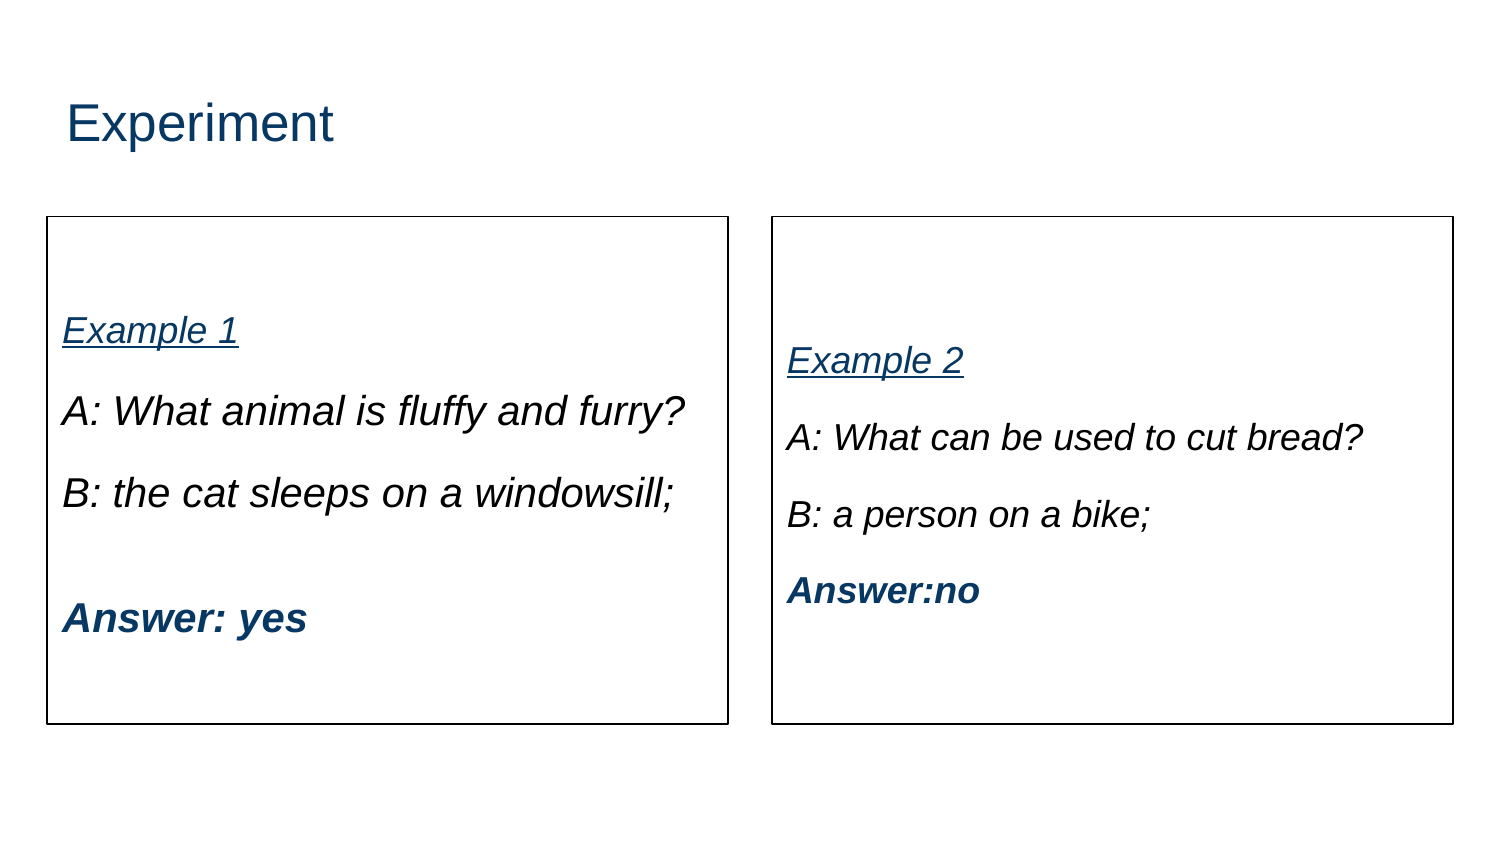

# Experiment
Example 1
A: What animal is fluffy and furry?
B: the cat sleeps on a windowsill;
Answer: yes
Example 2
A: What can be used to cut bread?
B: a person on a bike;
Answer:no